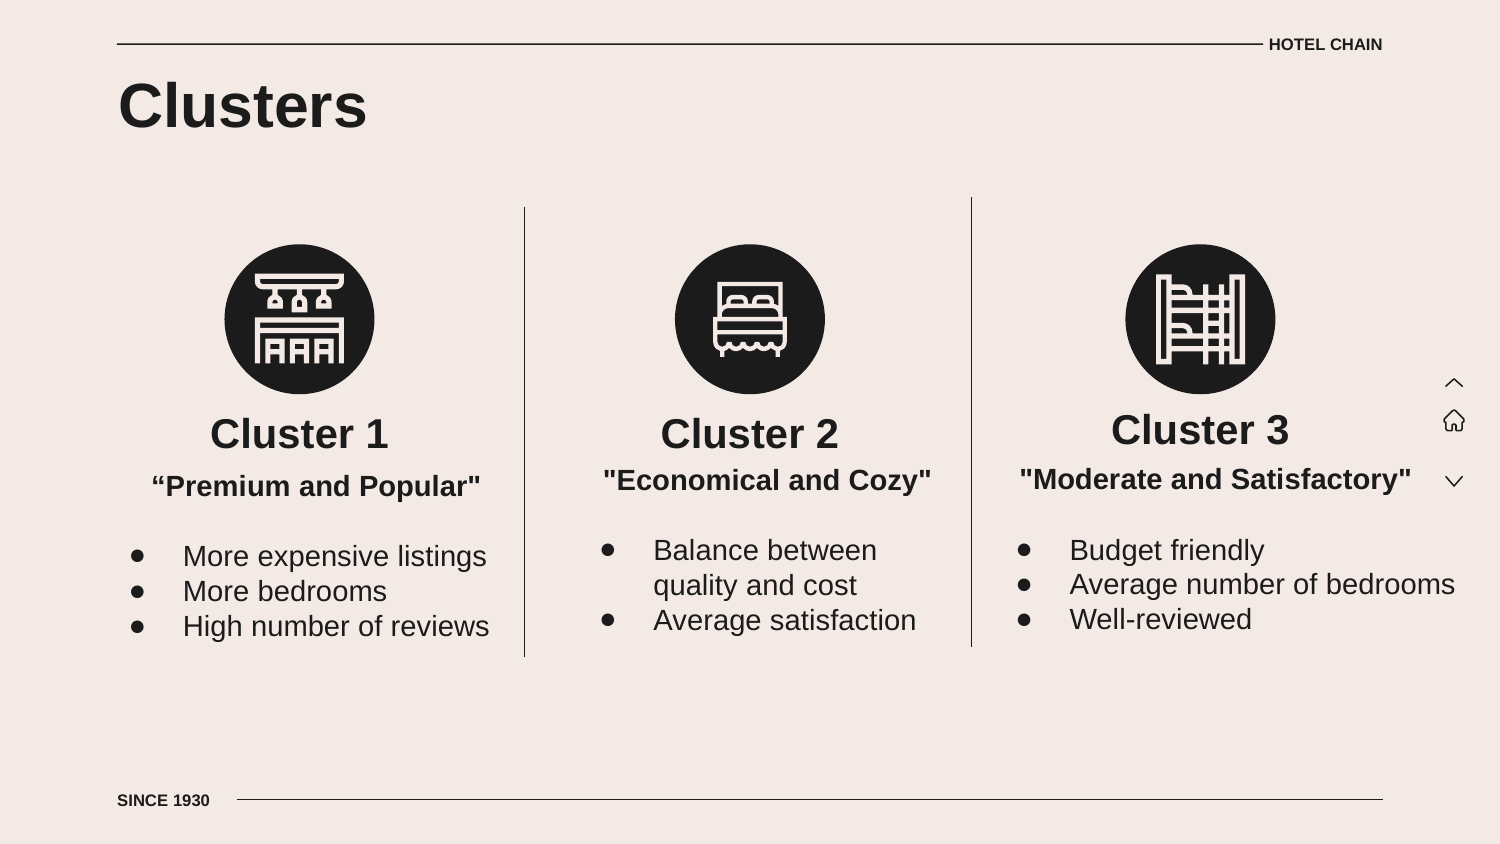

HOTEL CHAIN
# Clusters

Cluster 3
Cluster 1
Cluster 2

   "Moderate and Satisfactory"

Budget friendly
Average number of bedrooms
Well-reviewed
   "Economical and Cozy"

Balance between quality and cost
Average satisfaction

“Premium and Popular"

More expensive listings
More bedrooms
High number of reviews

SINCE 1930